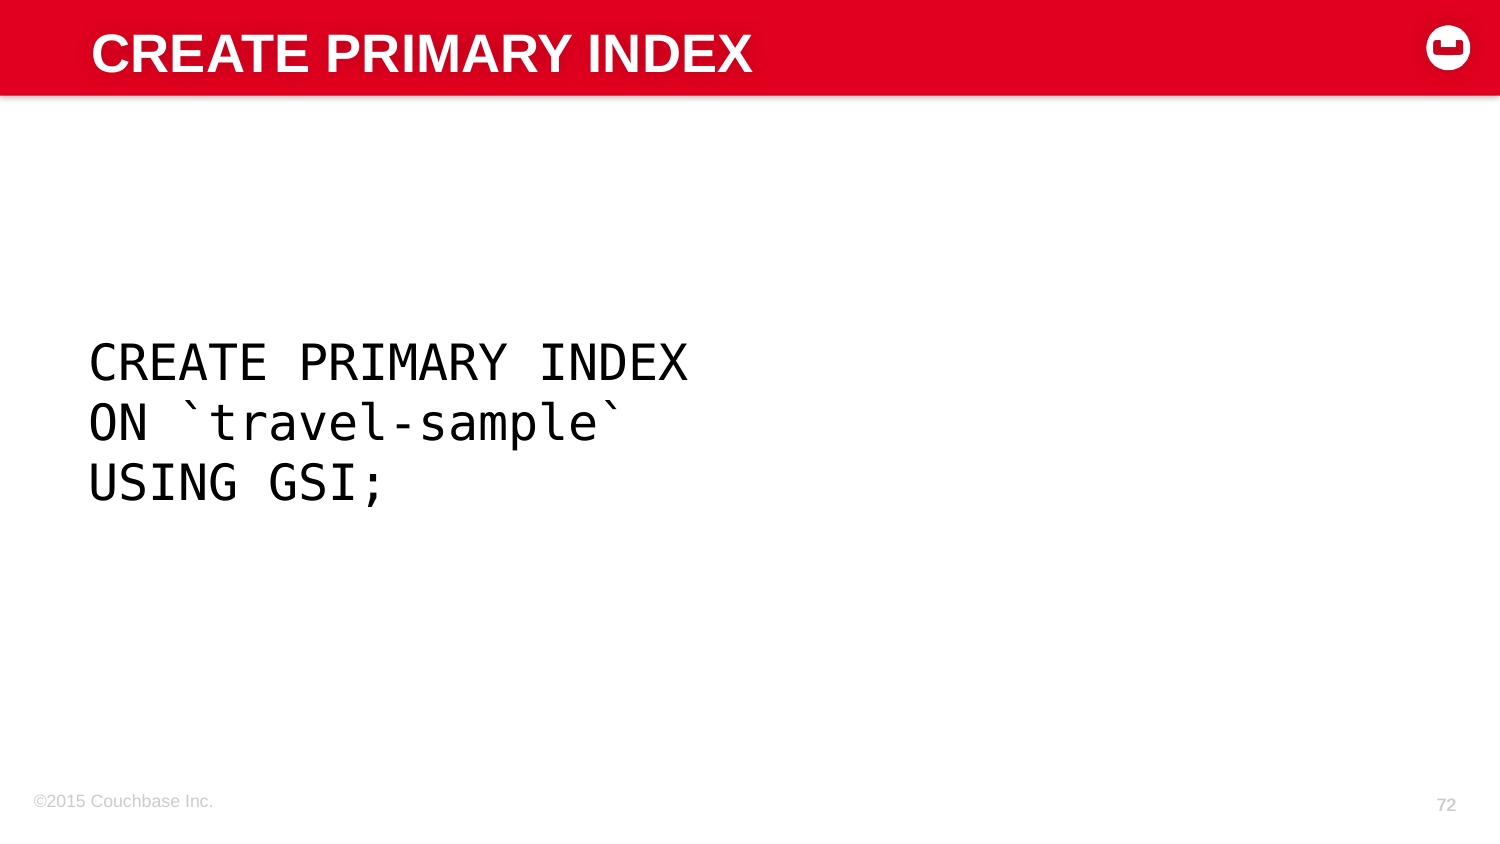

# CREATE PRIMARY INDEX
CREATE PRIMARY INDEX
ON `travel-sample`
USING GSI;
72